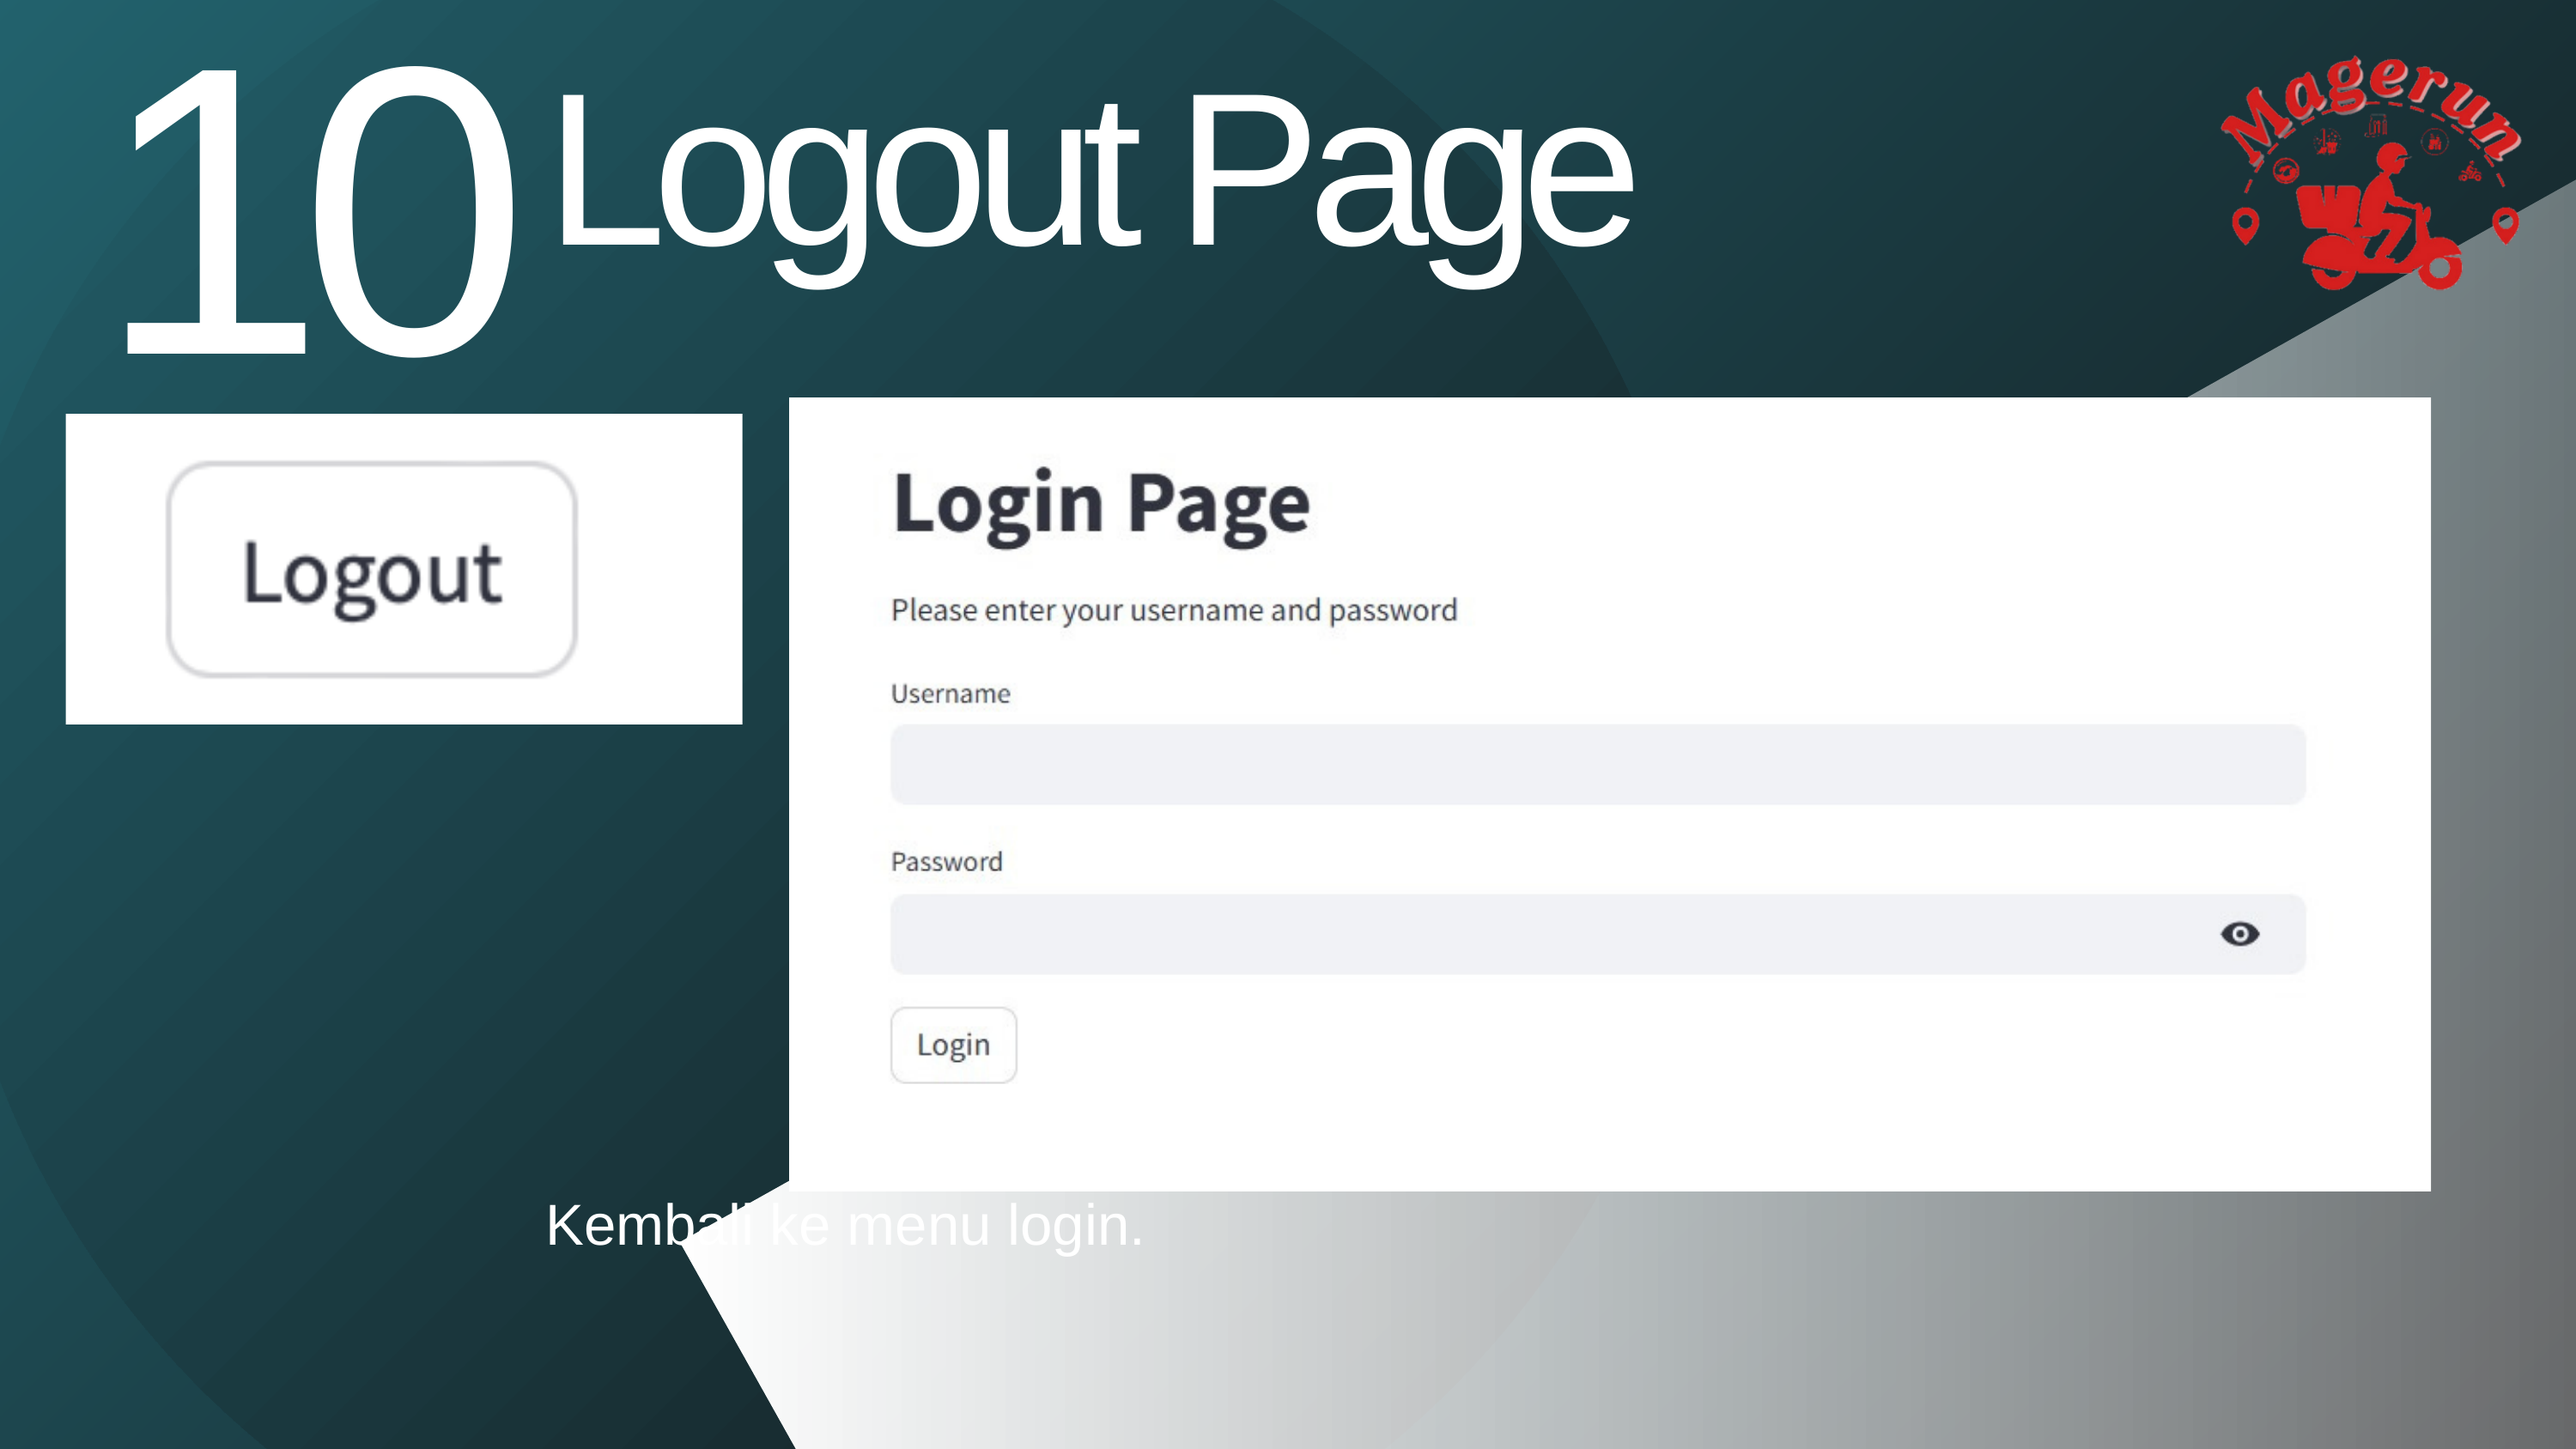

10
Logout Page

Kembali ke menu login.